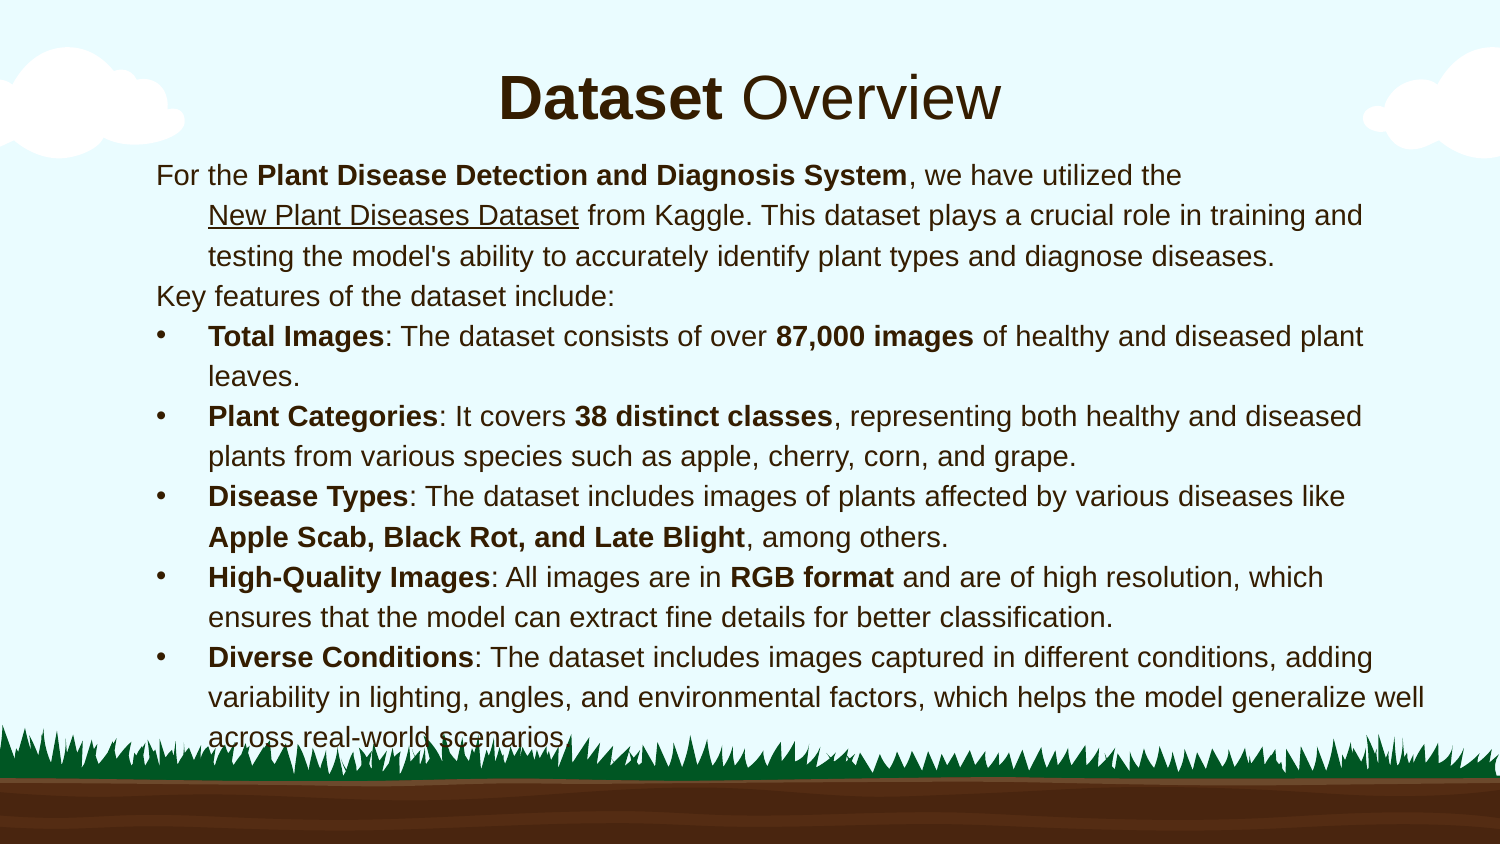

# Dataset Overview
For the Plant Disease Detection and Diagnosis System, we have utilized the New Plant Diseases Dataset from Kaggle. This dataset plays a crucial role in training and testing the model's ability to accurately identify plant types and diagnose diseases.
Key features of the dataset include:
Total Images: The dataset consists of over 87,000 images of healthy and diseased plant leaves.
Plant Categories: It covers 38 distinct classes, representing both healthy and diseased plants from various species such as apple, cherry, corn, and grape.
Disease Types: The dataset includes images of plants affected by various diseases like Apple Scab, Black Rot, and Late Blight, among others.
High-Quality Images: All images are in RGB format and are of high resolution, which ensures that the model can extract fine details for better classification.
Diverse Conditions: The dataset includes images captured in different conditions, adding variability in lighting, angles, and environmental factors, which helps the model generalize well across real-world scenarios.